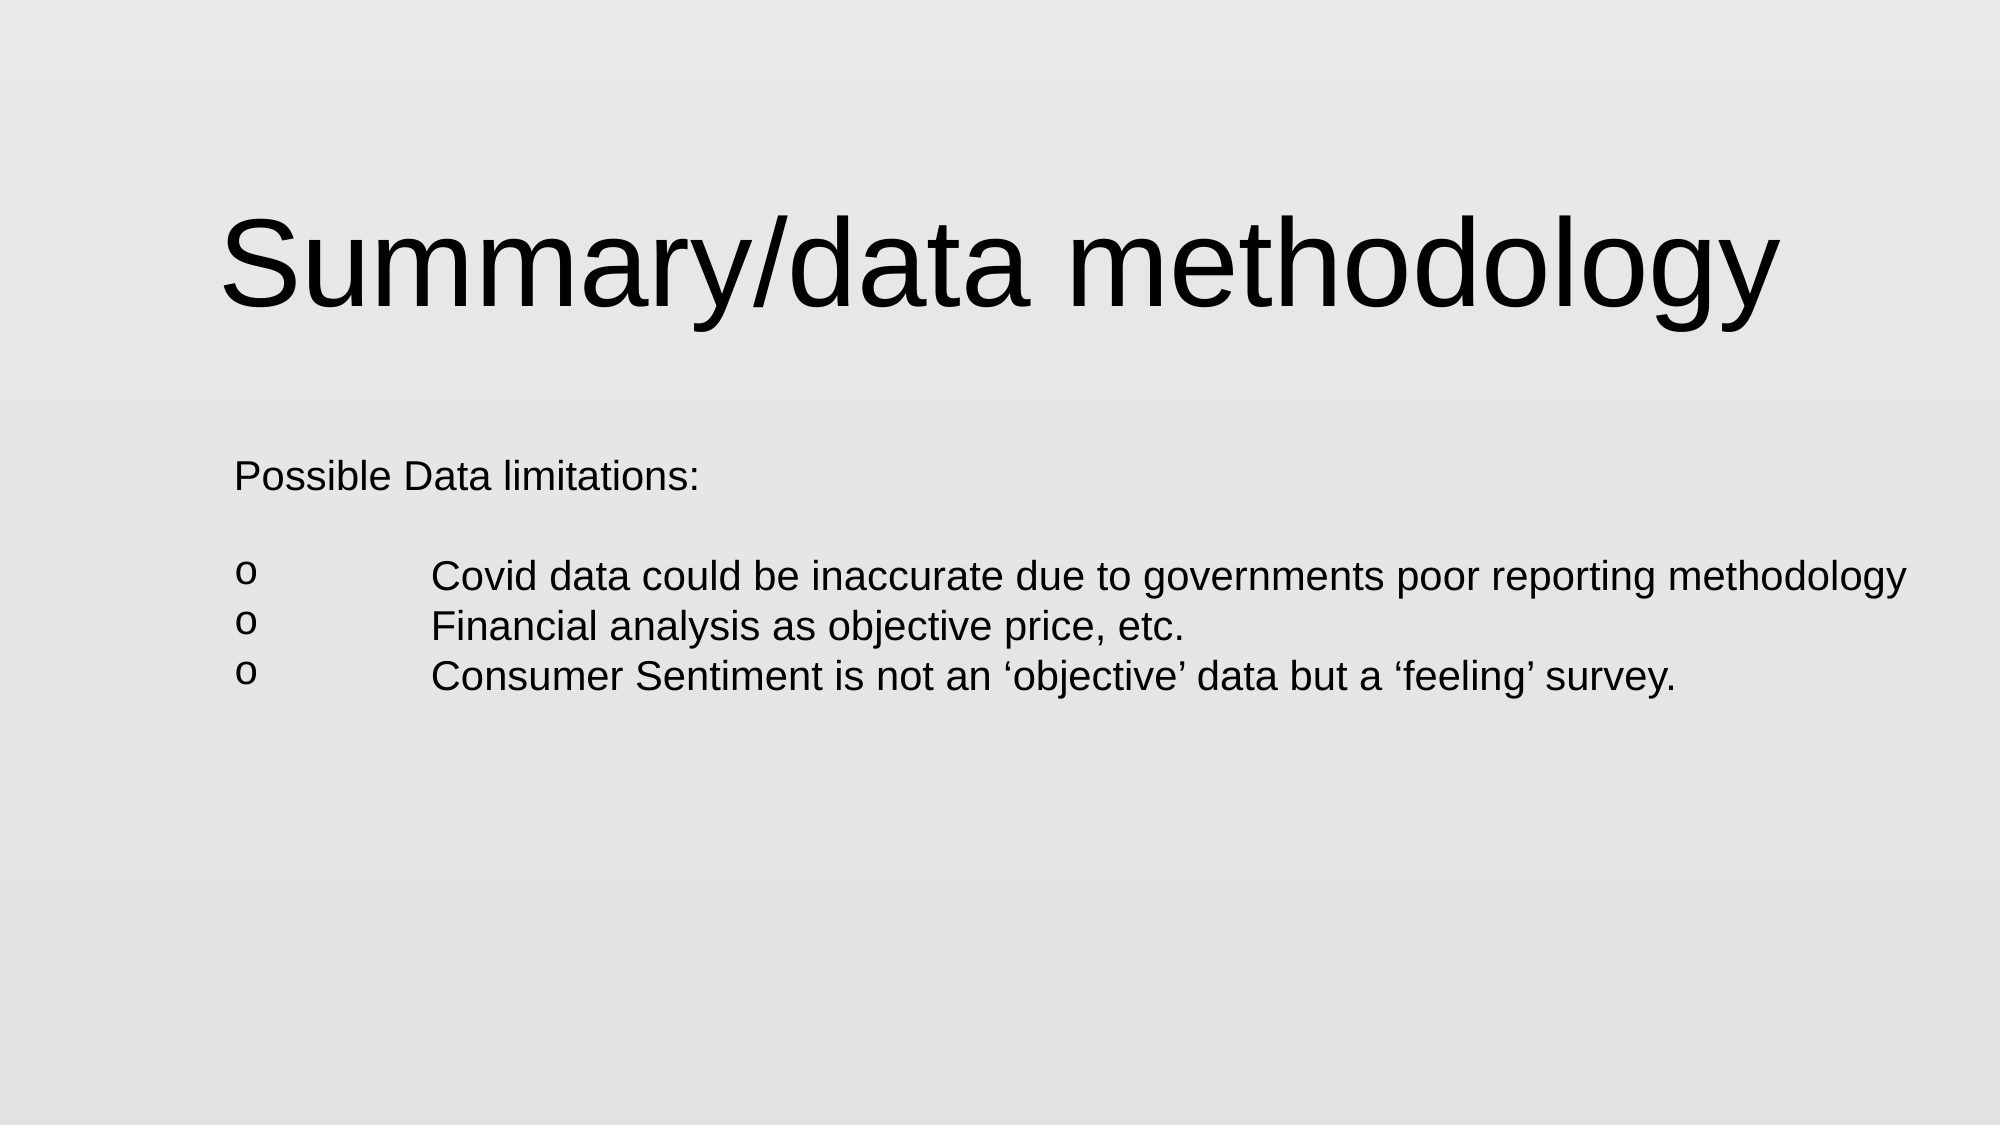

# Summary/data methodology
Possible Data limitations:

	Covid data could be inaccurate due to governments poor reporting methodology
	Financial analysis as objective price, etc.
	Consumer Sentiment is not an ‘objective’ data but a ‘feeling’ survey.